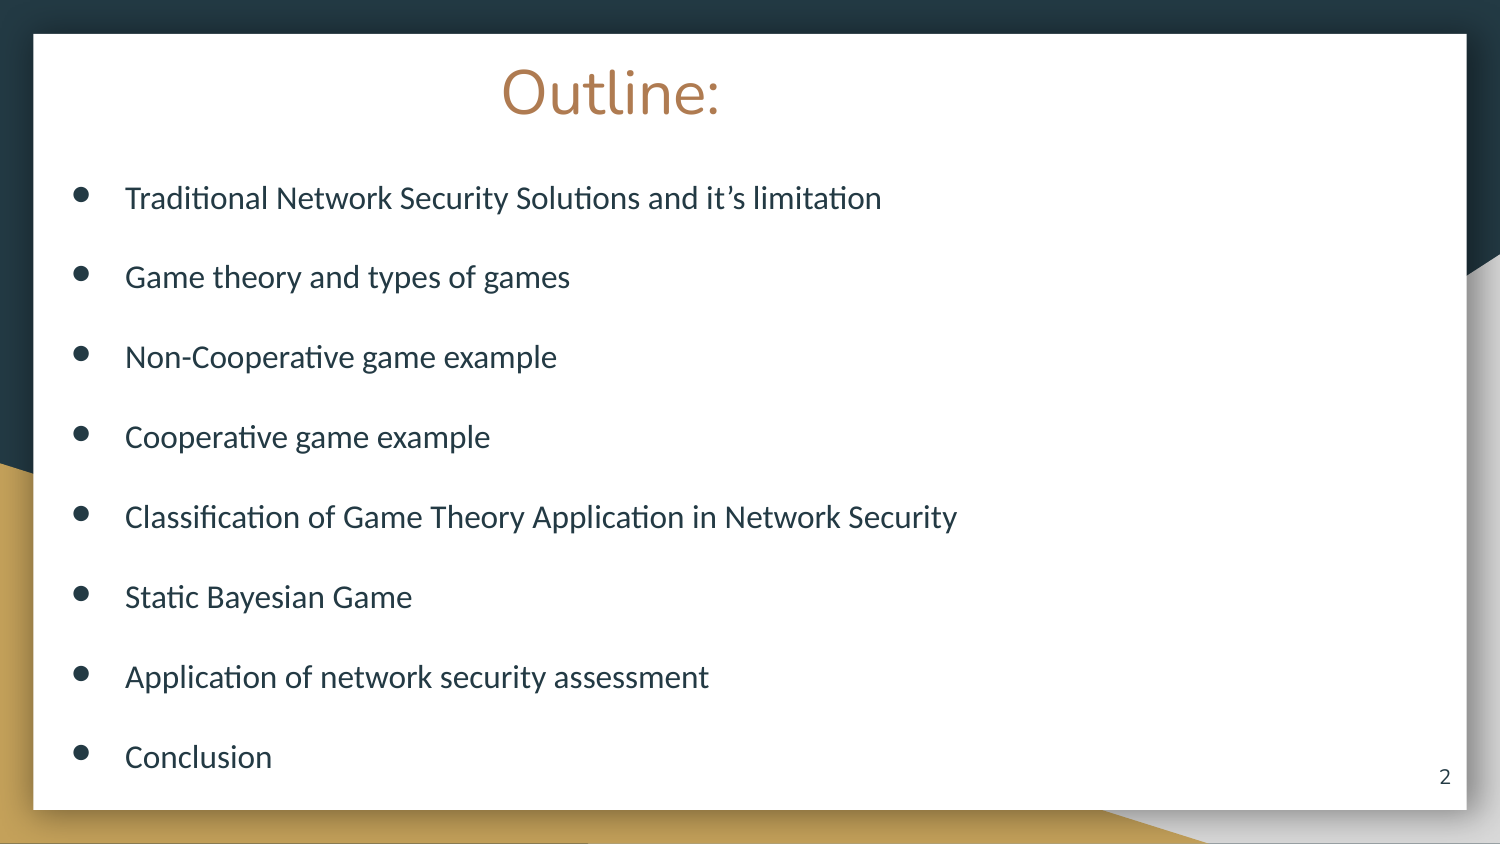

# Outline:
Traditional Network Security Solutions and it’s limitation
Game theory and types of games
Non-Cooperative game example
Cooperative game example
Classification of Game Theory Application in Network Security
Static Bayesian Game
Application of network security assessment
Conclusion

2